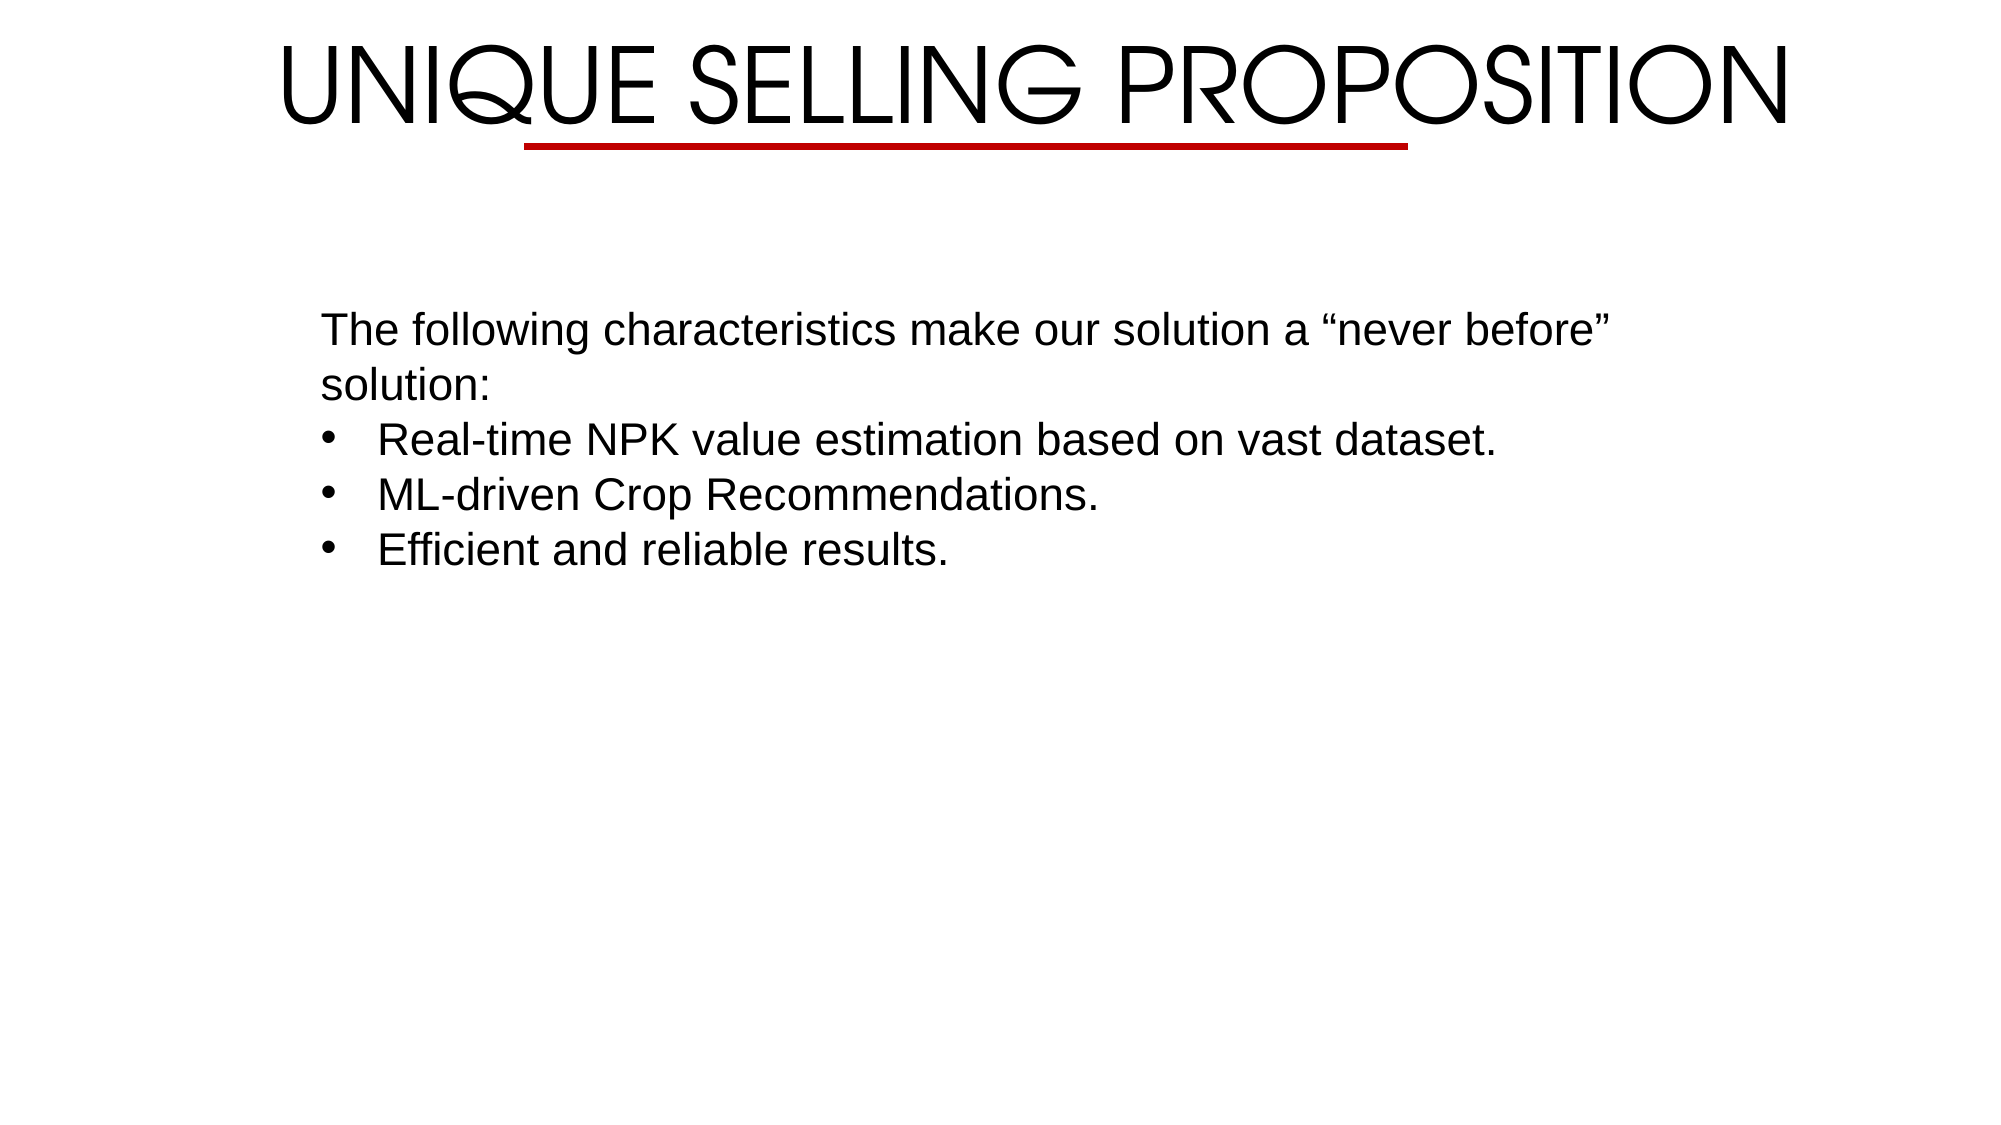

UNIQUE SELLING PROPOSITION

The following characteristics make our solution a “never before” solution:
Real-time NPK value estimation based on vast dataset.
ML-driven Crop Recommendations.
Efficient and reliable results.